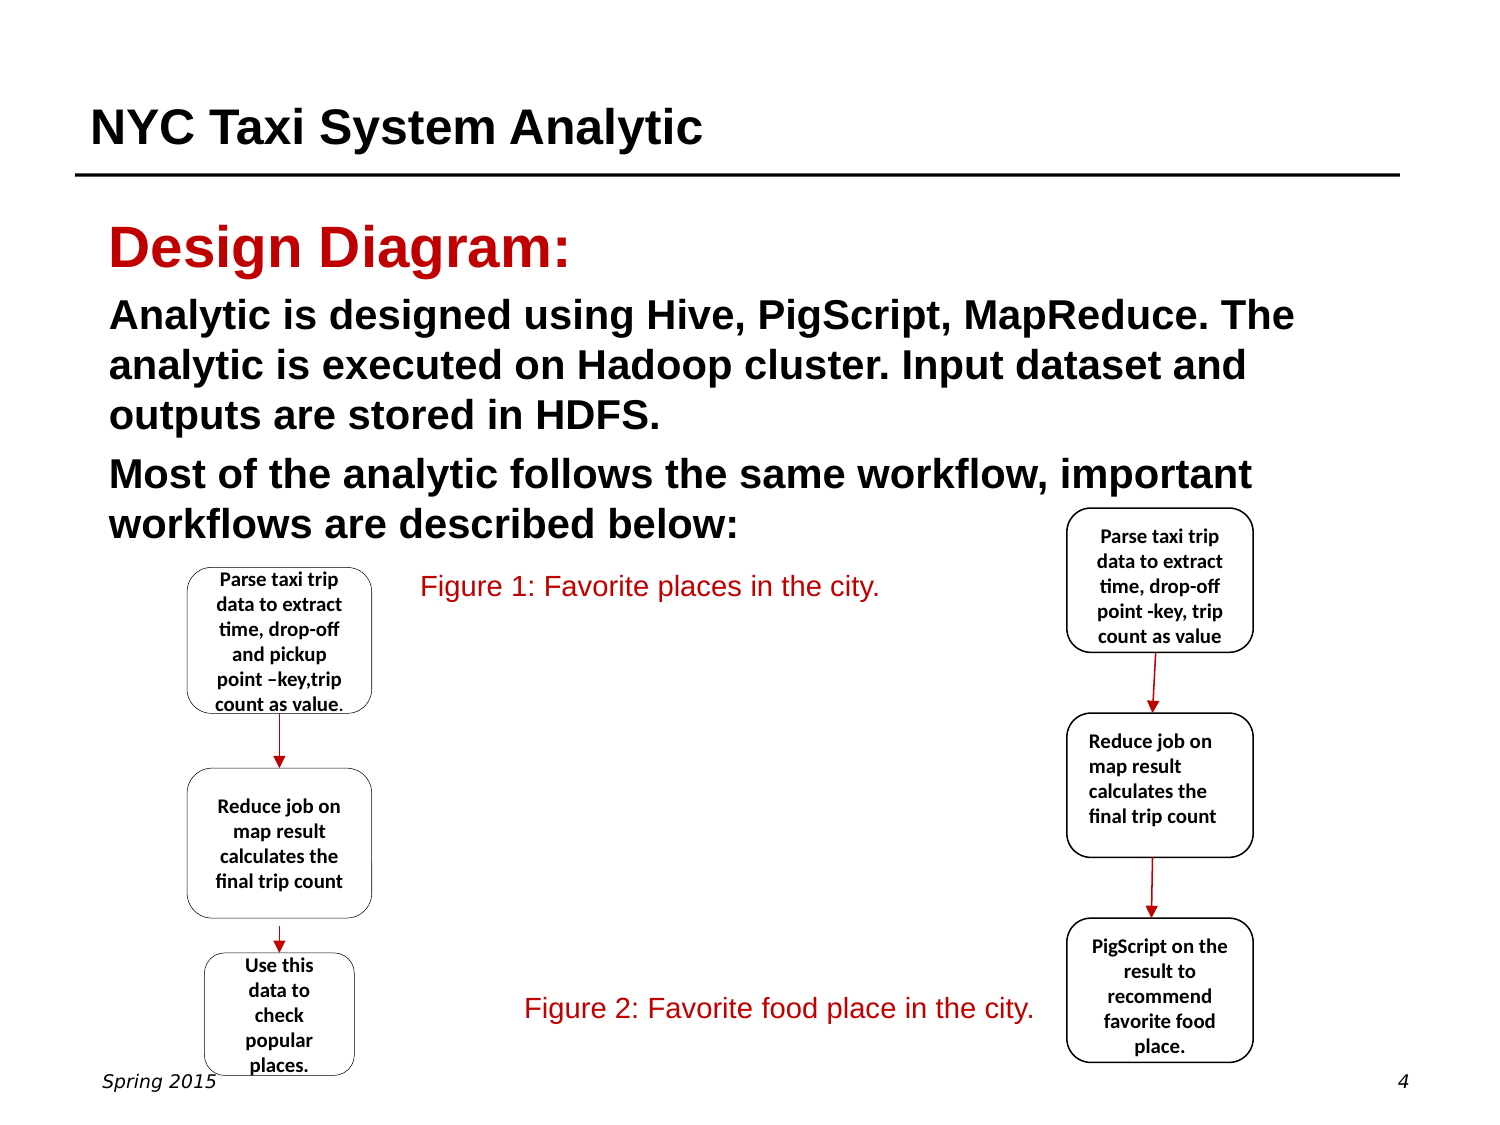

# NYC Taxi System Analytic

Design Diagram:
Analytic is designed using Hive, PigScript, MapReduce. The analytic is executed on Hadoop cluster. Input dataset and outputs are stored in HDFS.
Most of the analytic follows the same workflow, important workflows are described below:
		 Figure 1: Favorite places in the city.

 		              Figure 2: Favorite food place in the city.

Parse taxi trip data to extract time, drop-off point -key, trip count as value
Parse taxi trip data to extract time, drop-off and pickup point –key,trip count as value.
Reduce job on map result calculates the final trip count
Reduce job on map result calculates the final trip count
PigScript on the result to recommend favorite food place.
Use this data to check popular places.
4